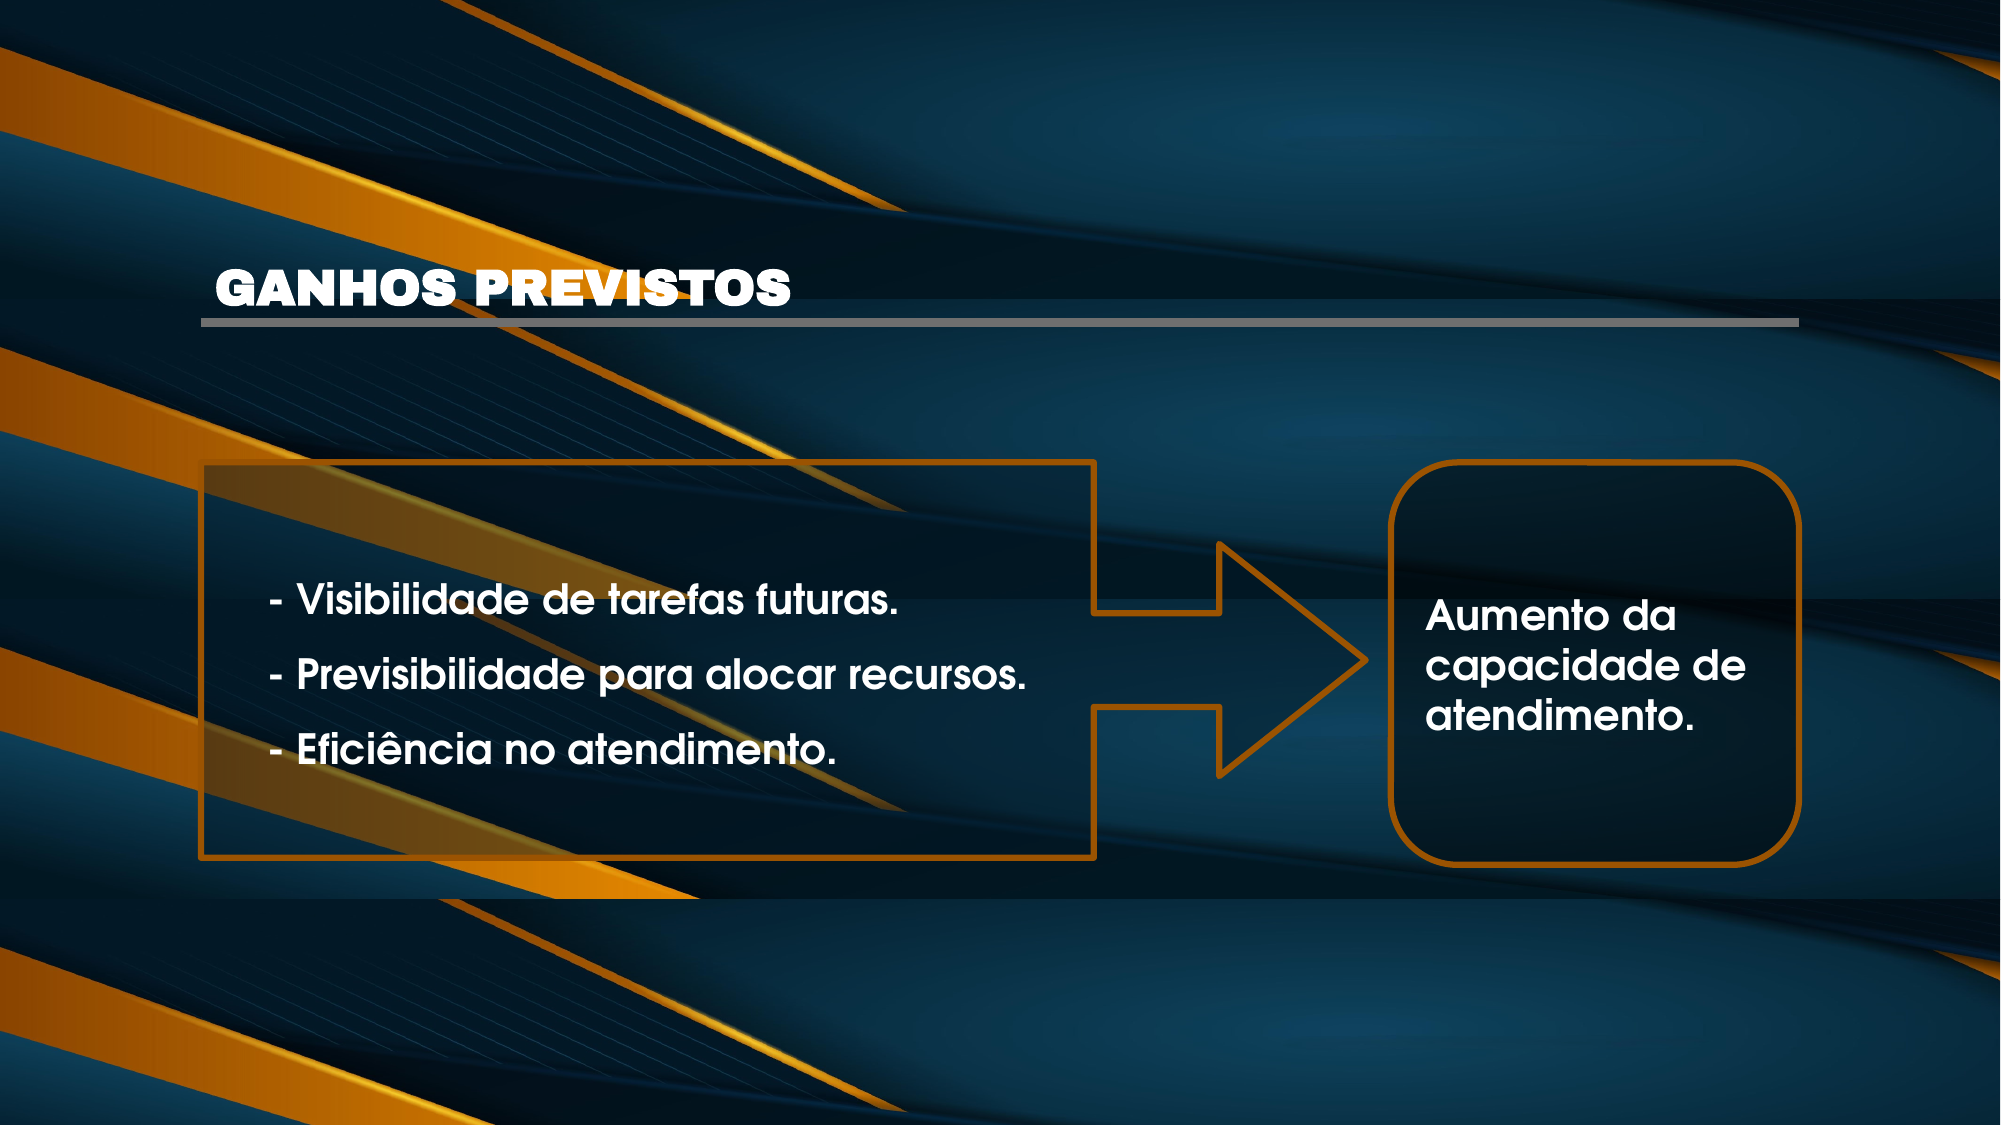

GANHOS PREVISTOS
- Visibilidade de tarefas futuras.
- Previsibilidade para alocar recursos.
- Eficiência no atendimento.
Aumento da capacidade de atendimento.